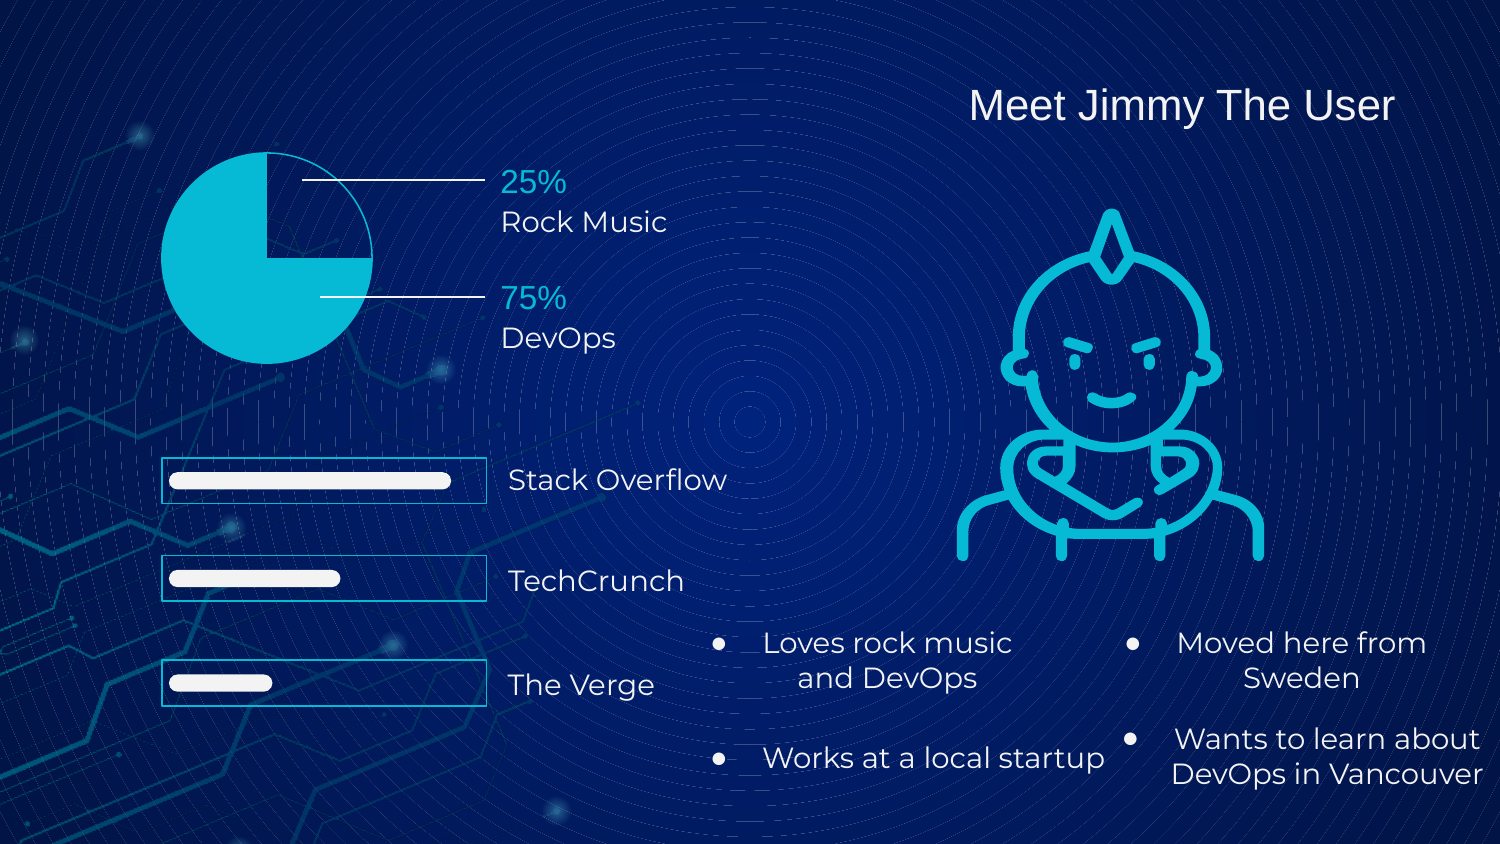

# Meet Jimmy The User
25%

Rock Music

75%
DevOps
Stack Overflow

TechCrunch

Loves rock music and DevOps

Moved here from Sweden
The Verge

Wants to learn about DevOps in Vancouver
Works at a local startup